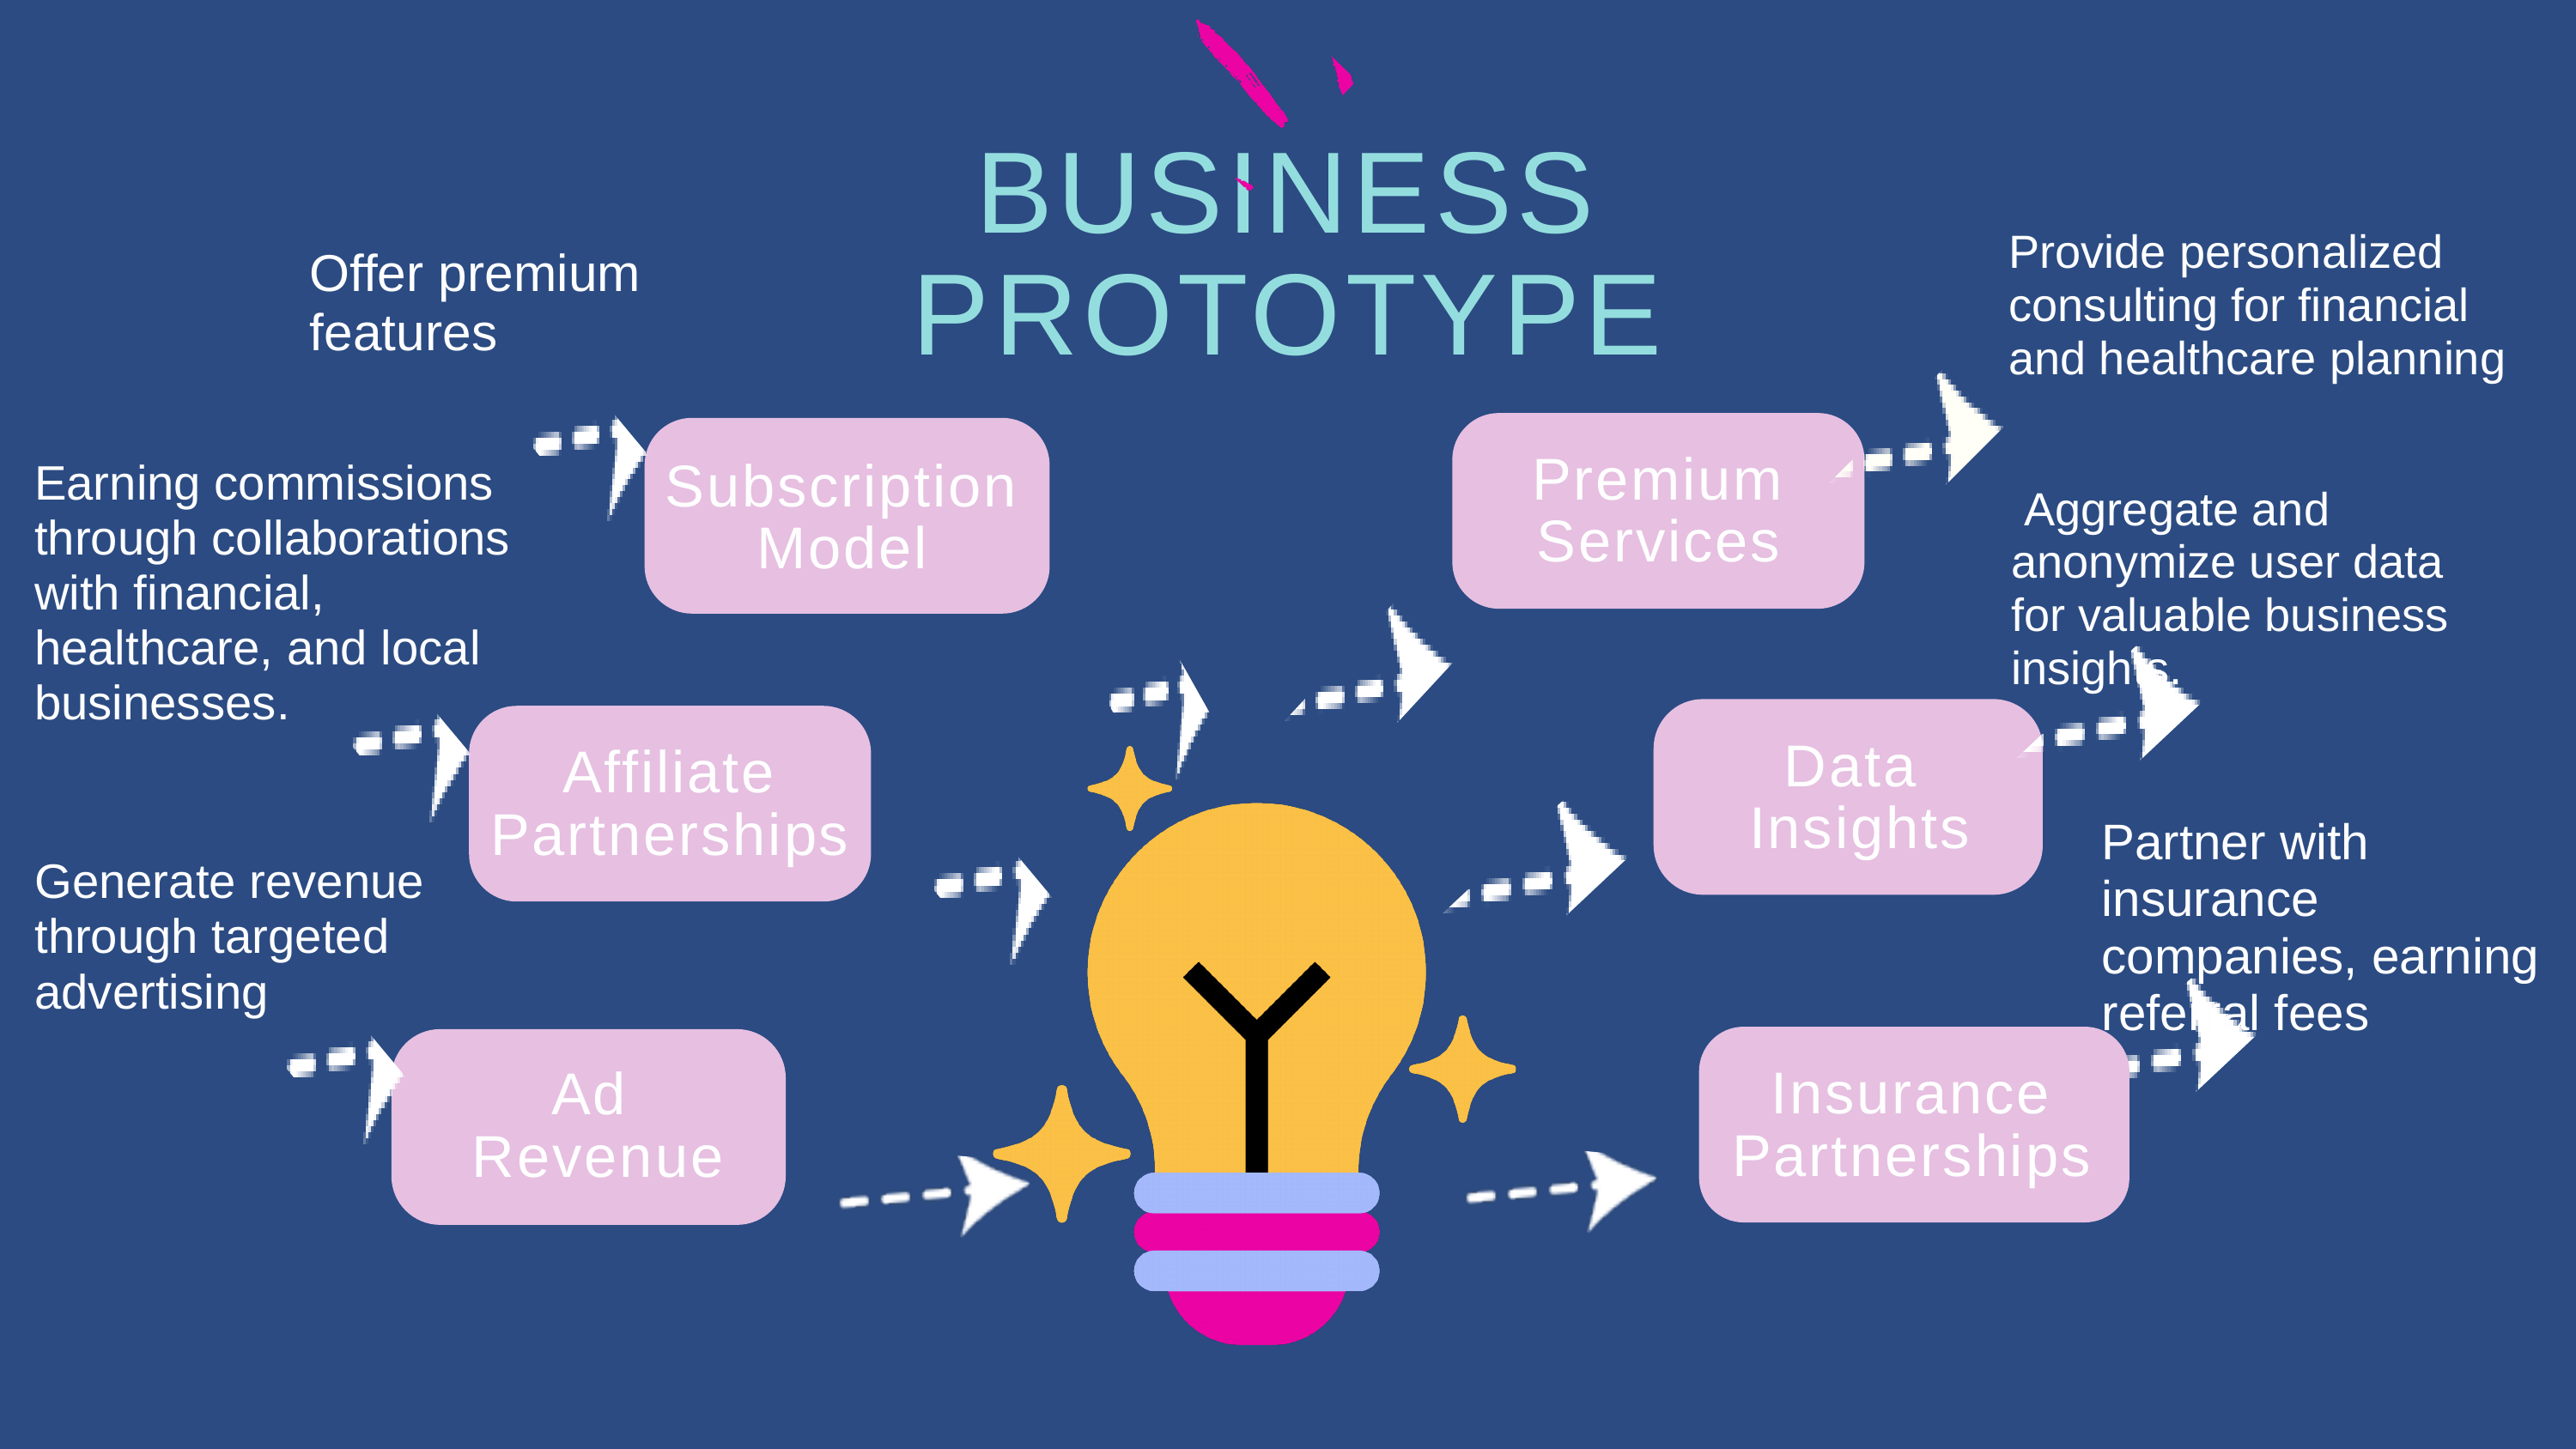

BUSINESS PROTOTYPE
Provide personalized consulting for financial and healthcare planning
Offer premium features

Premium Services
Earning commissions through collaborations with financial, healthcare, and local businesses.
Subscription Model
 Aggregate and anonymize user data for valuable business insights.

Data
Insights
Affiliate Partnerships

Partner with insurance companies, earning referral fees

Generate revenue through targeted advertising

Insurance Partnerships
Ad
 Revenue